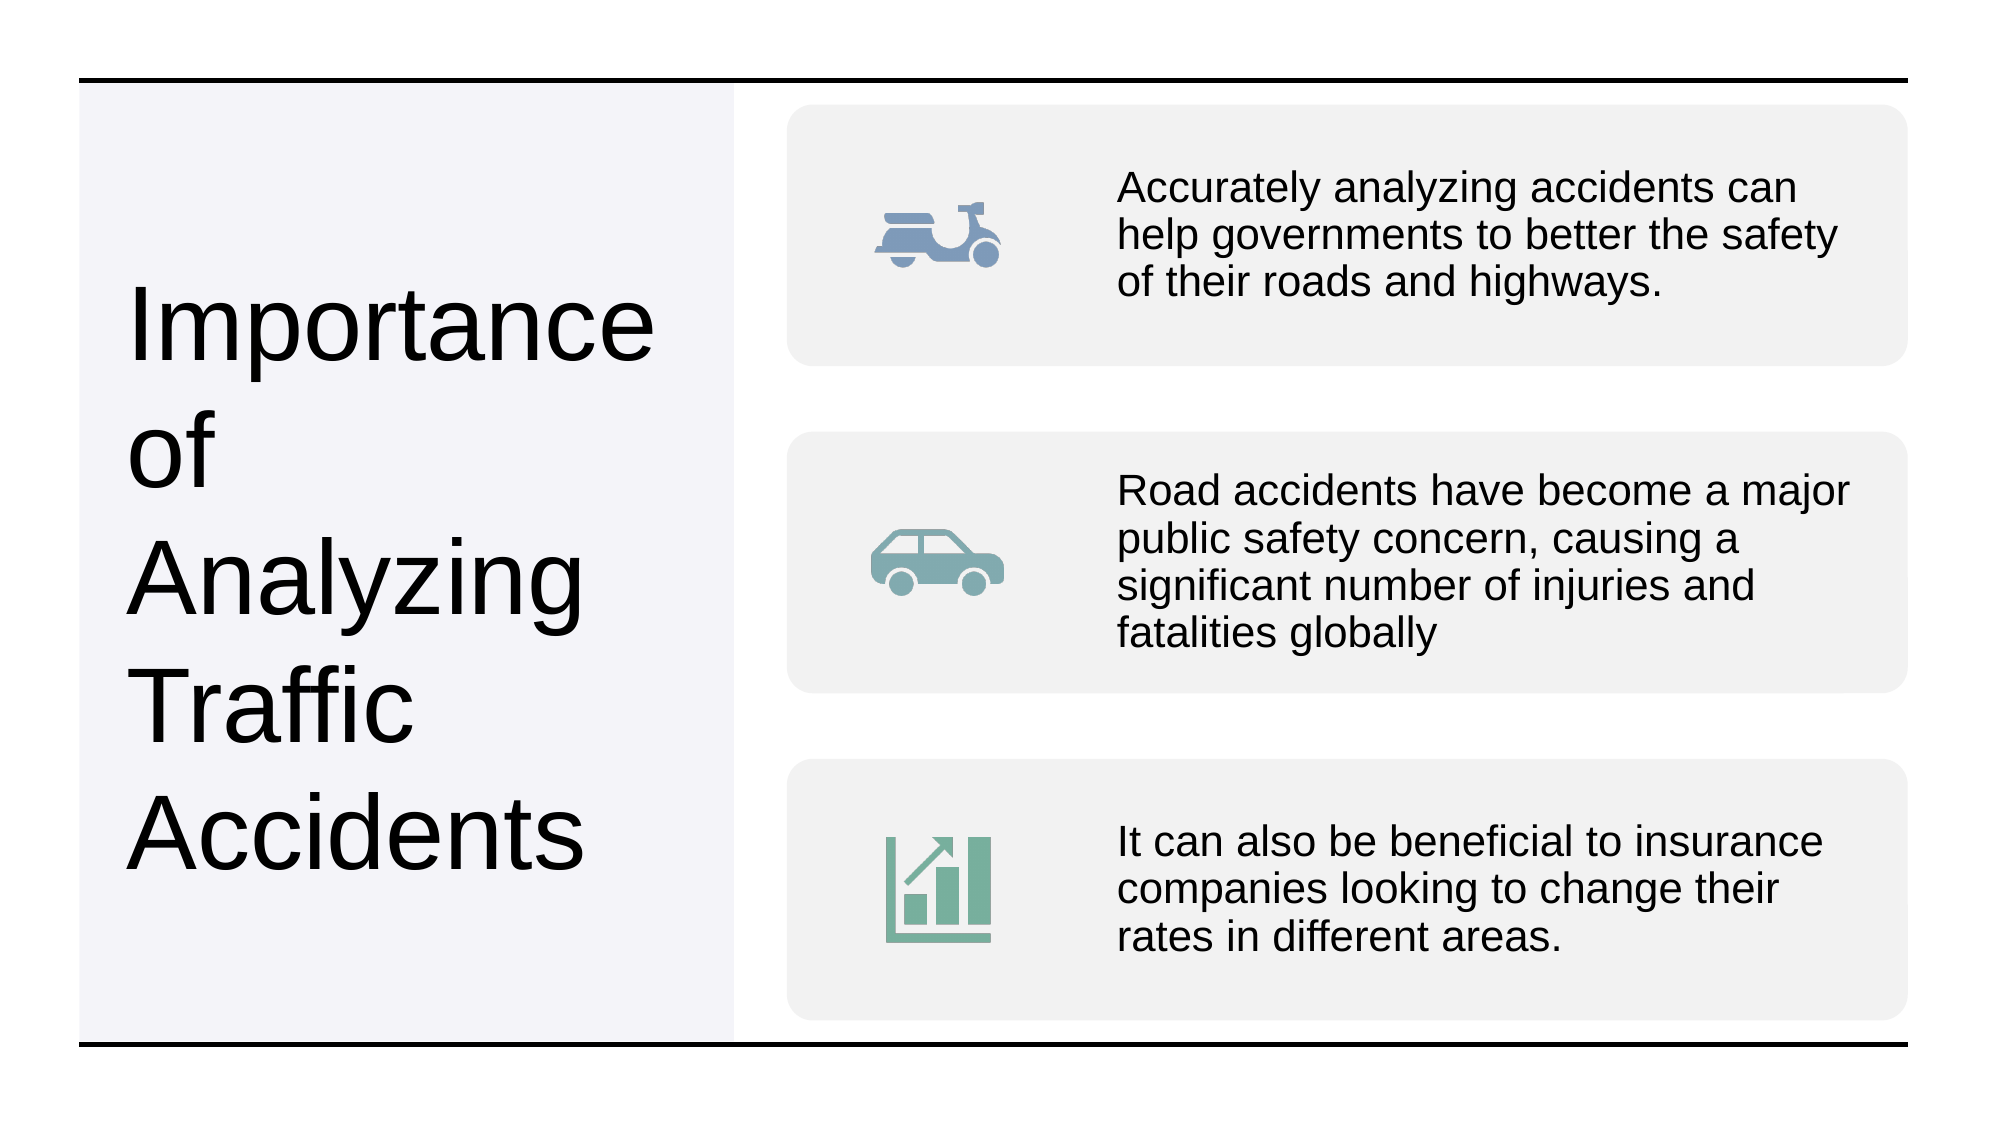

Accurately analyzing accidents can help governments to better the safety of their roads and highways.
Road accidents have become a major public safety concern, causing a significant number of injuries and fatalities globally
It can also be beneficial to insurance companies looking to change their rates in different areas.
# Importance of Analyzing Traffic Accidents